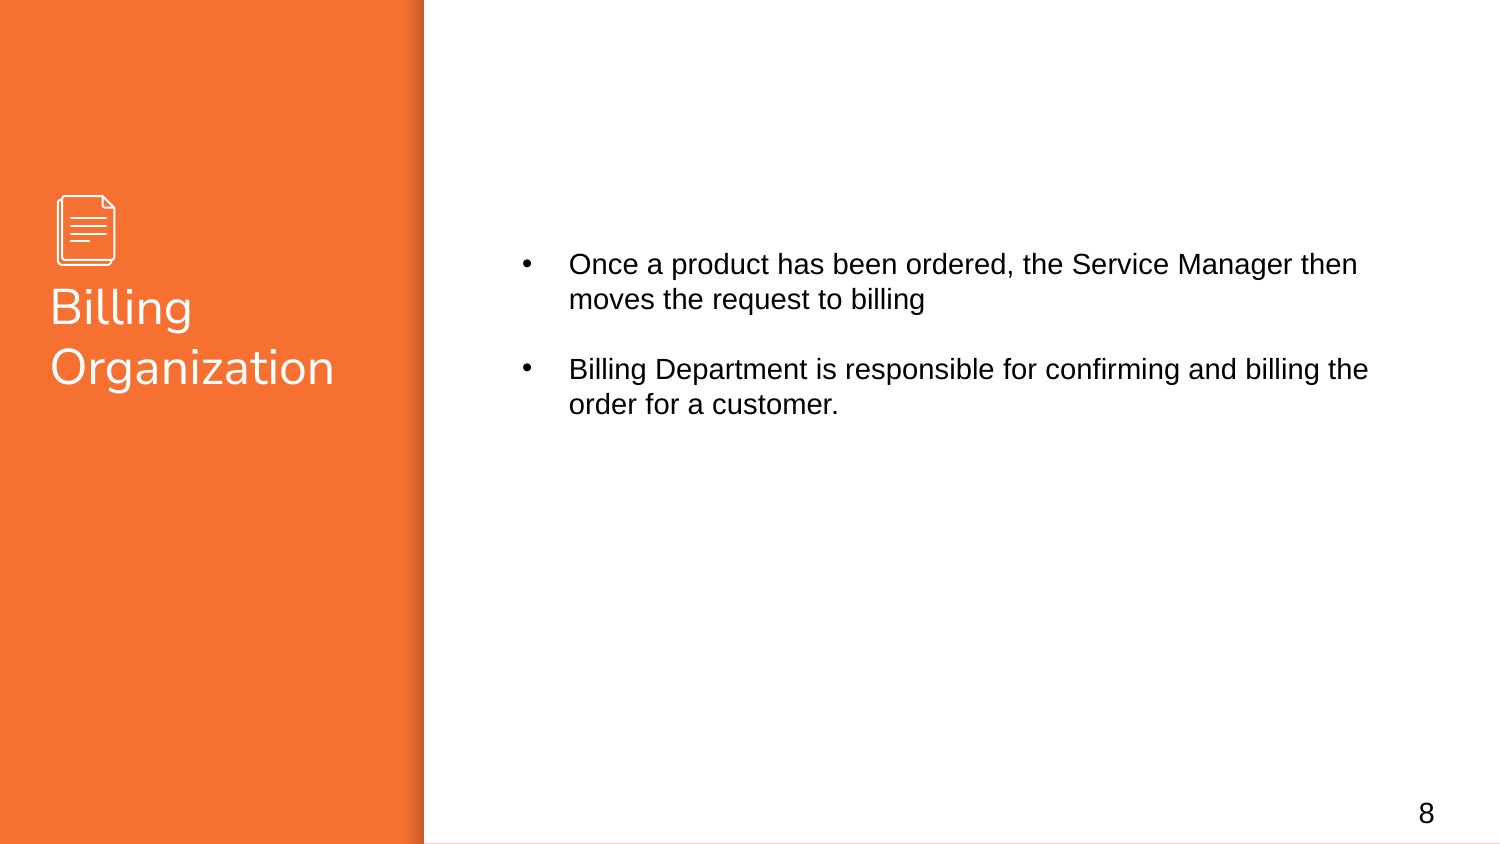

Once a product has been ordered, the Service Manager then moves the request to billing

Billing Department is responsible for confirming and billing the order for a customer.
# Billing Organization
8